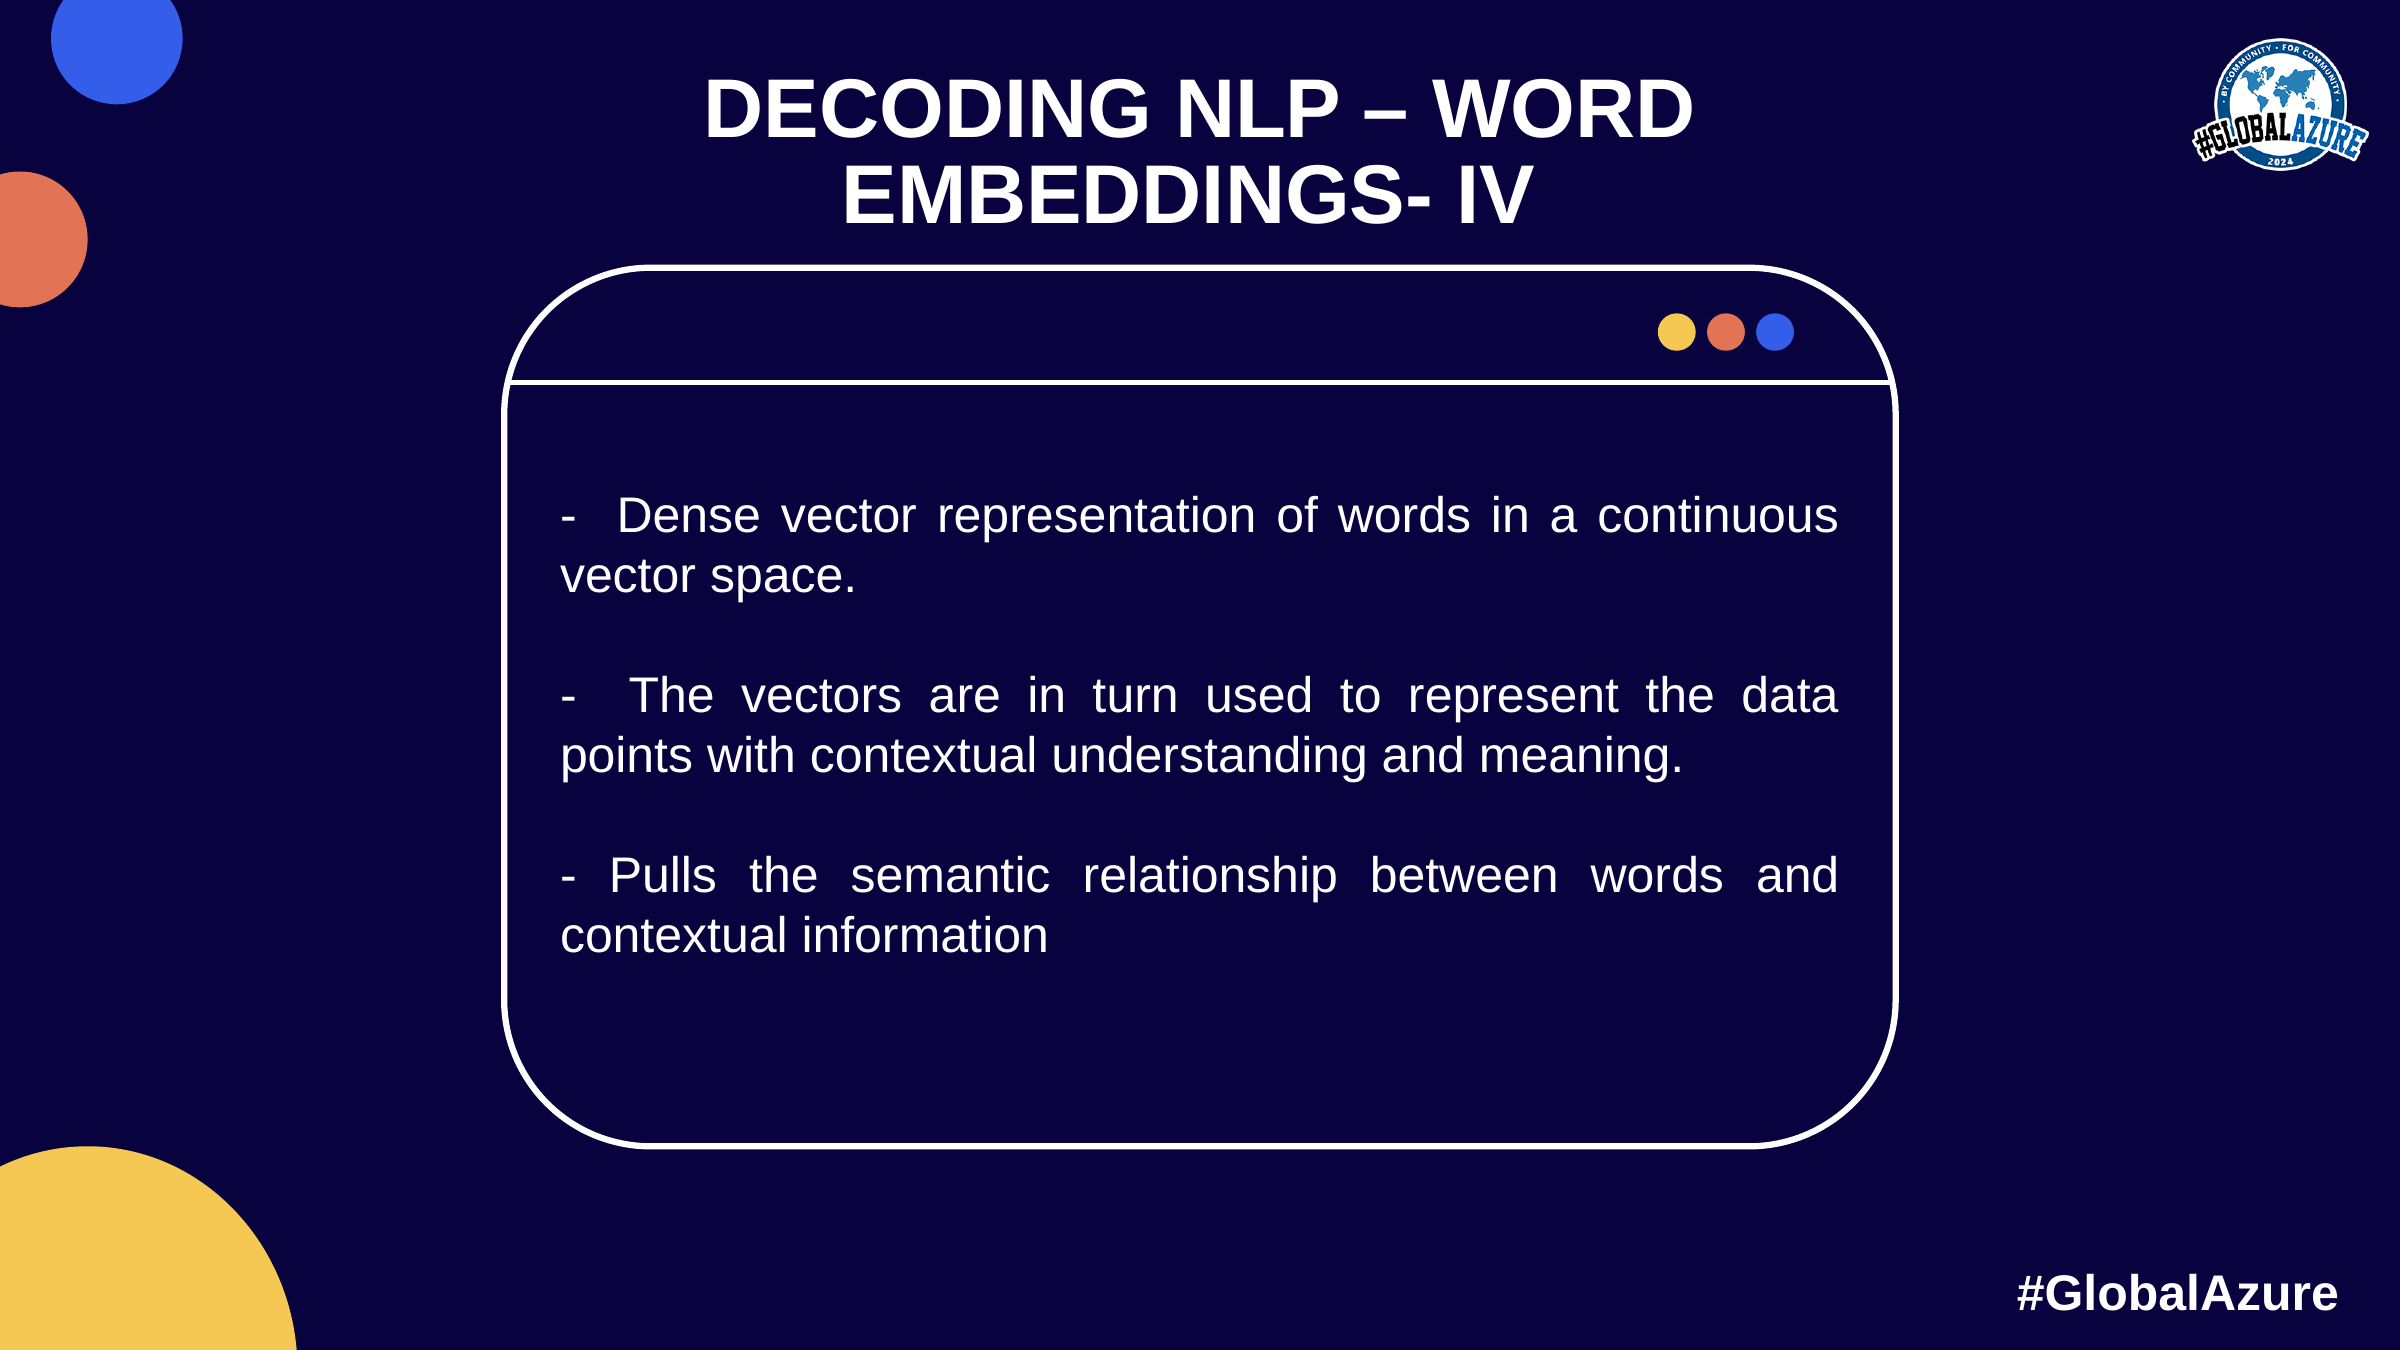

DECODING NLP – WORD EMBEDDINGS- IV

-  Dense vector representation of words in a continuous vector space.

-  The vectors are in turn used to represent the data points with contextual understanding and meaning.

- Pulls the semantic relationship between words and contextual information